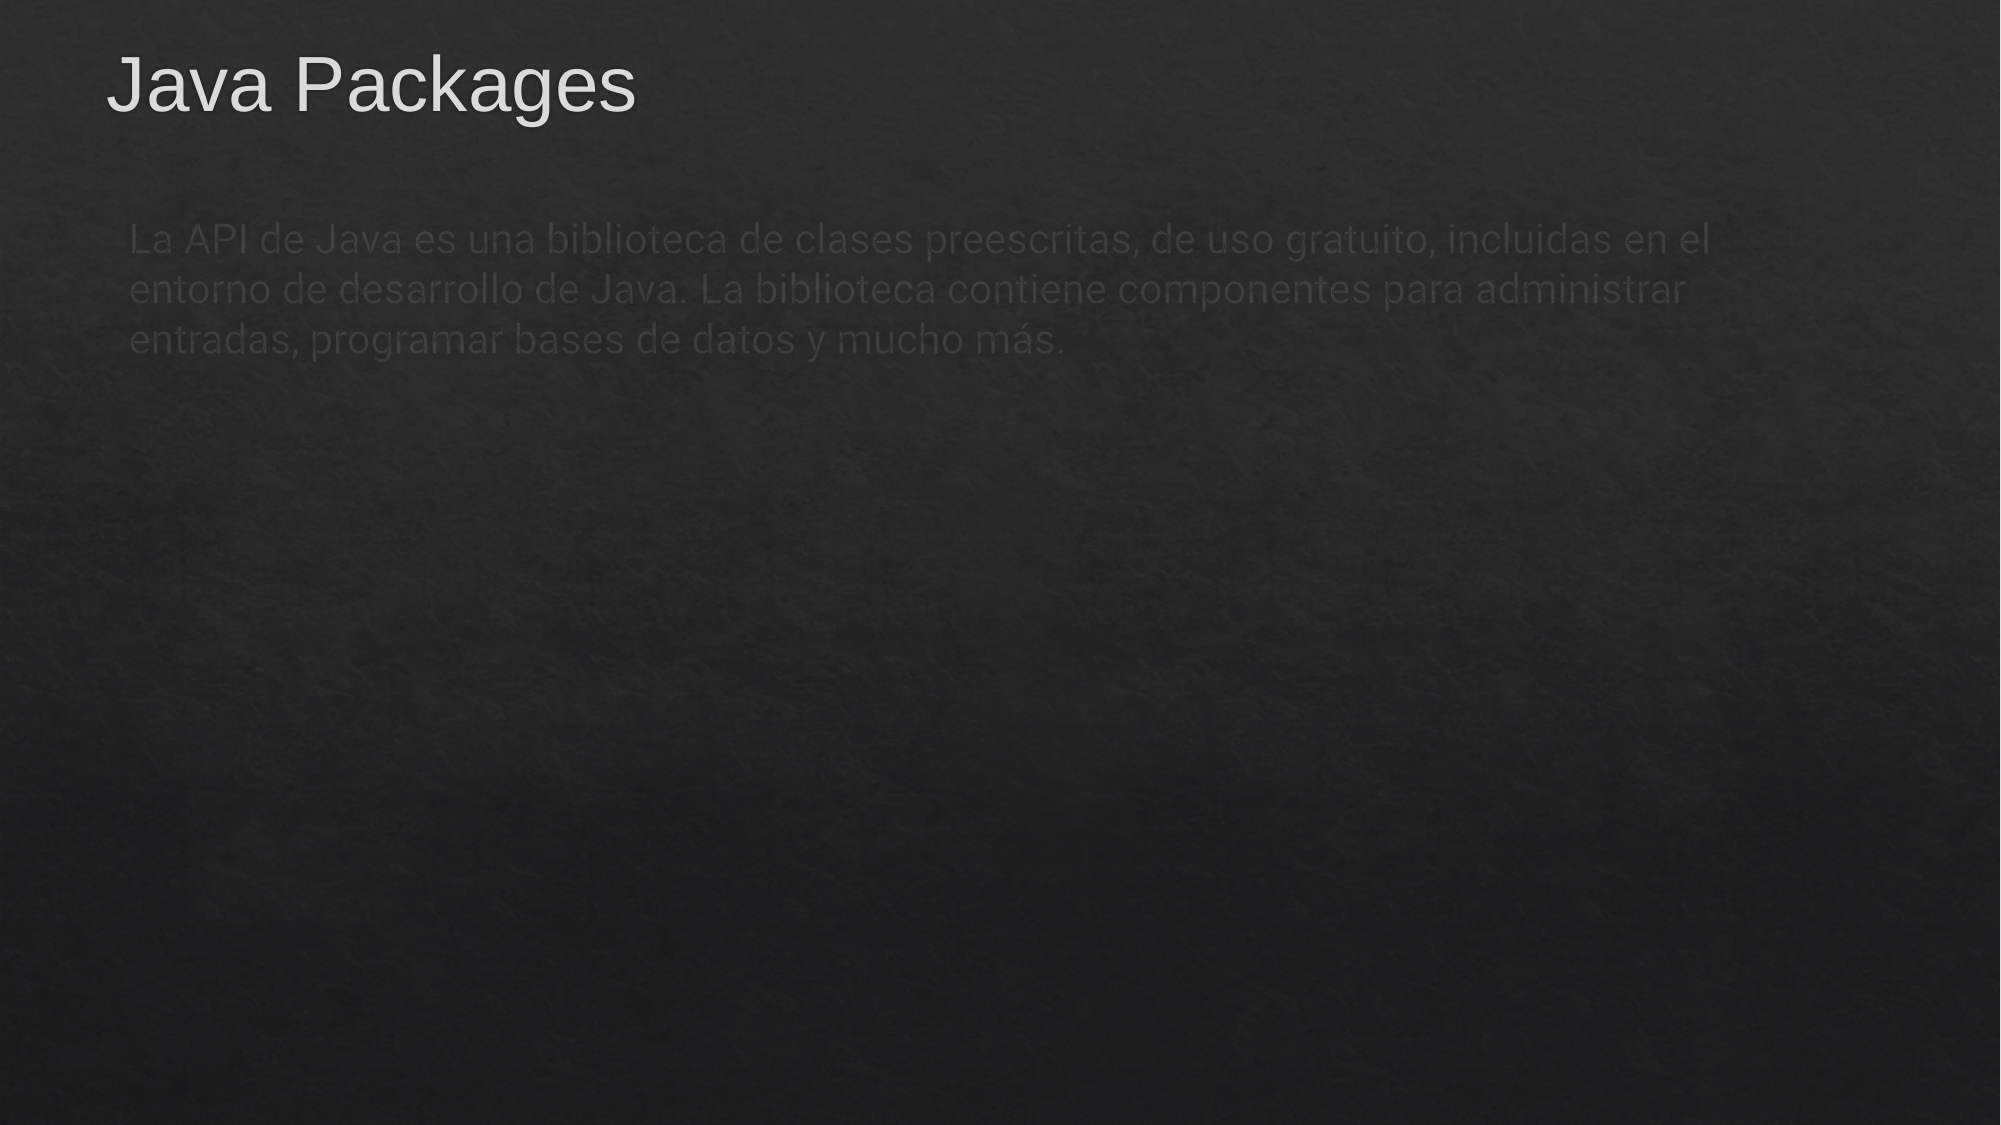

# Java Packages
La API de Java es una biblioteca de clases preescritas, de uso gratuito, incluidas en el entorno de desarrollo de Java. La biblioteca contiene componentes para administrar entradas, programar bases de datos y mucho más.